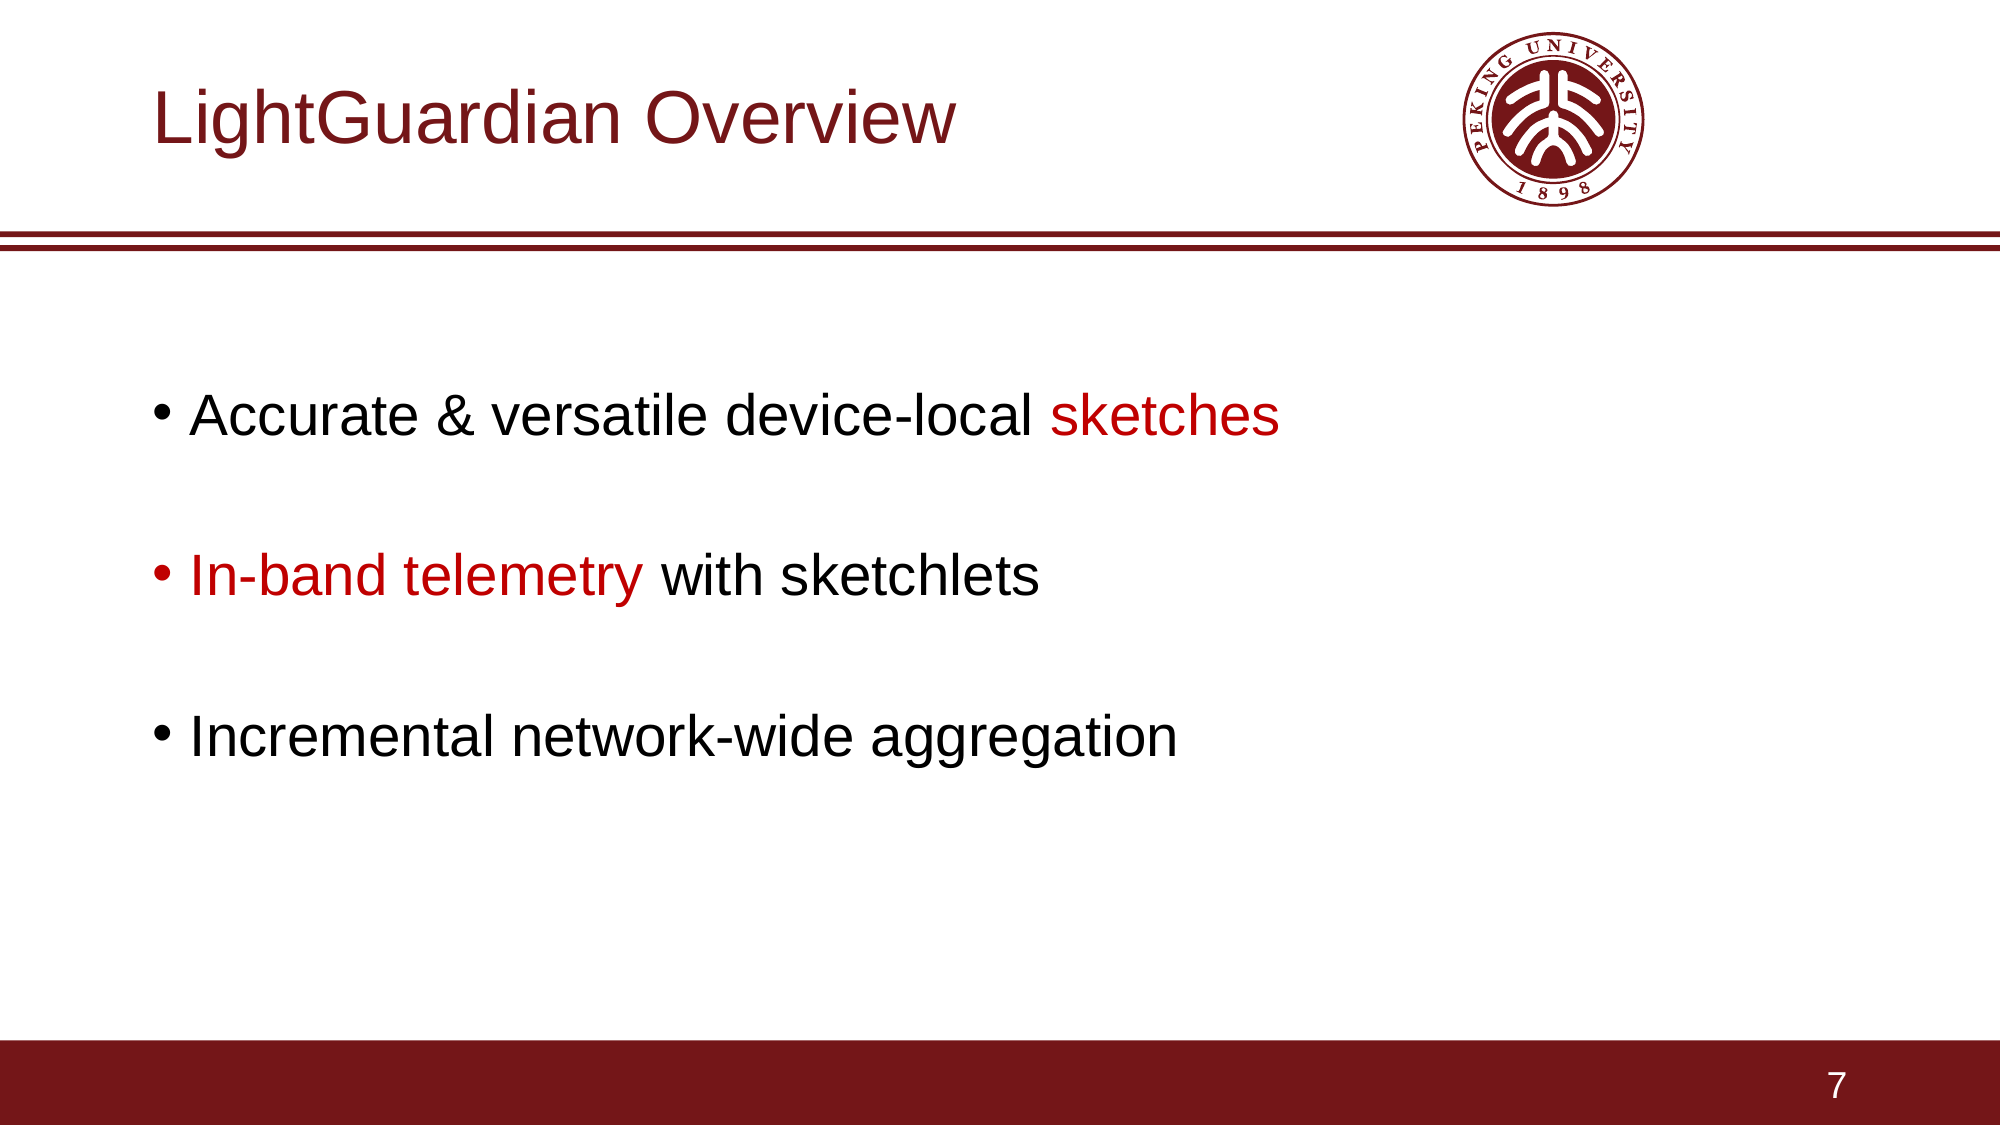

# LightGuardian Overview
Accurate & versatile device-local sketches
In-band telemetry with sketchlets
Incremental network-wide aggregation

7